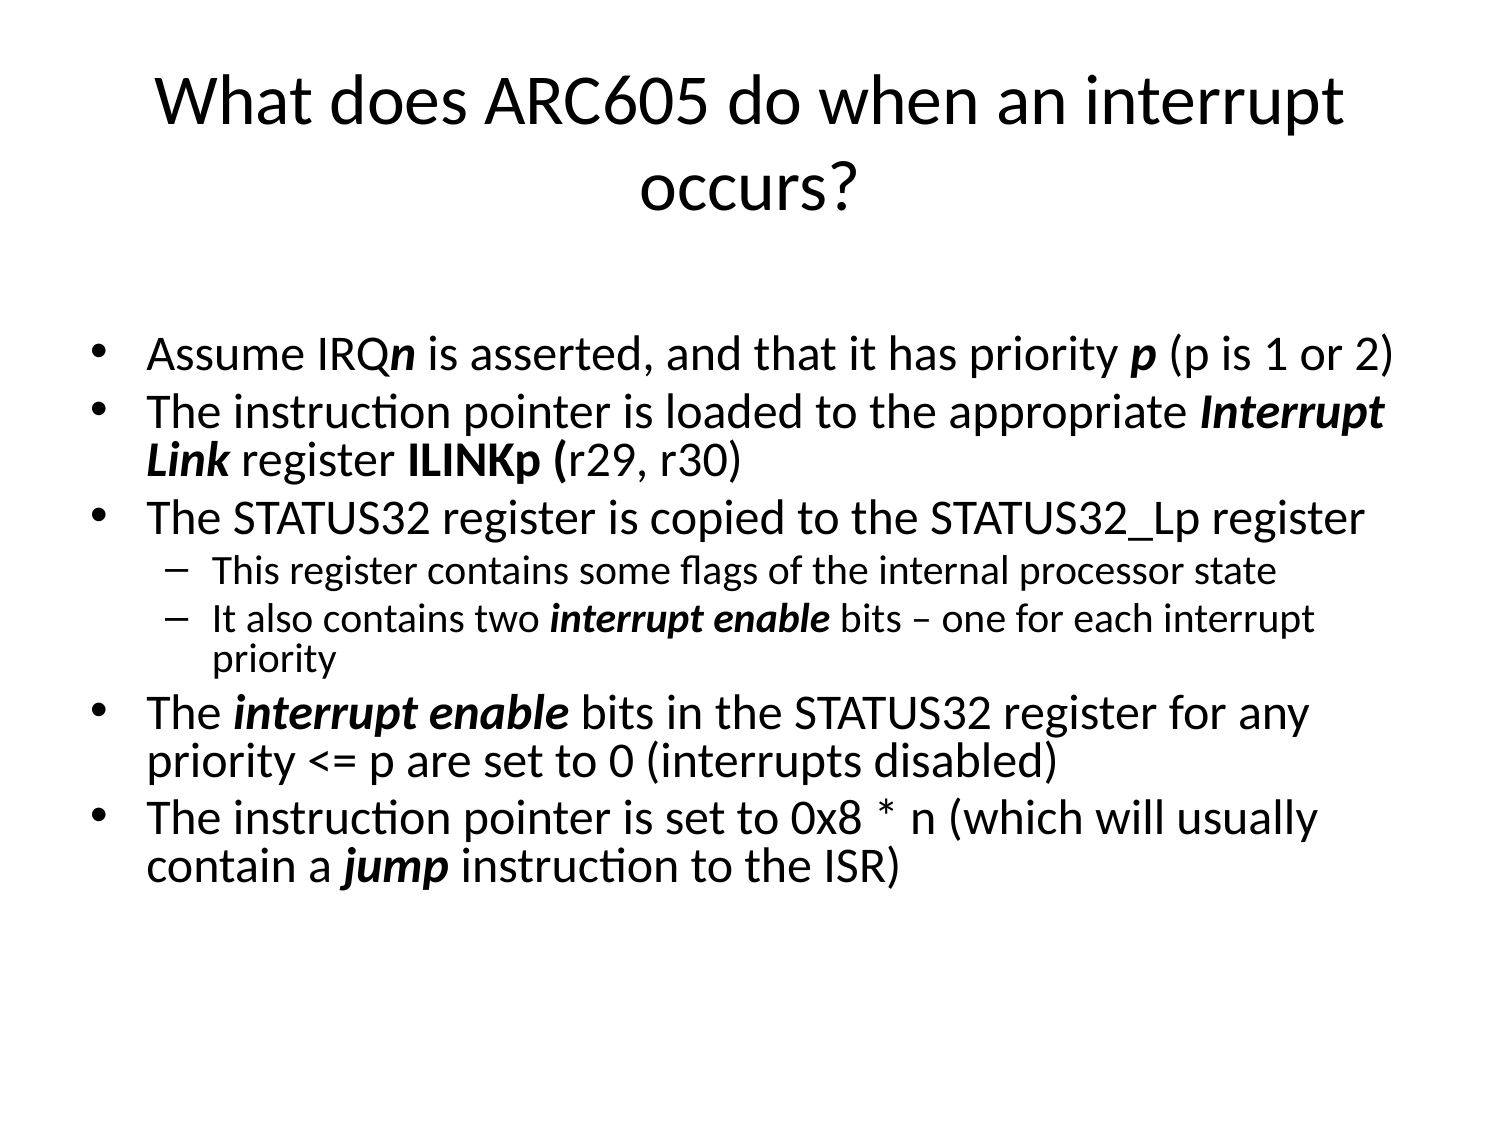

# What does ARC605 do when an interrupt occurs?
Assume IRQn is asserted, and that it has priority p (p is 1 or 2)
The instruction pointer is loaded to the appropriate Interrupt Link register ILINKp (r29, r30)
The STATUS32 register is copied to the STATUS32_Lp register
This register contains some flags of the internal processor state
It also contains two interrupt enable bits – one for each interrupt priority
The interrupt enable bits in the STATUS32 register for any priority <= p are set to 0 (interrupts disabled)
The instruction pointer is set to 0x8 * n (which will usually contain a jump instruction to the ISR)